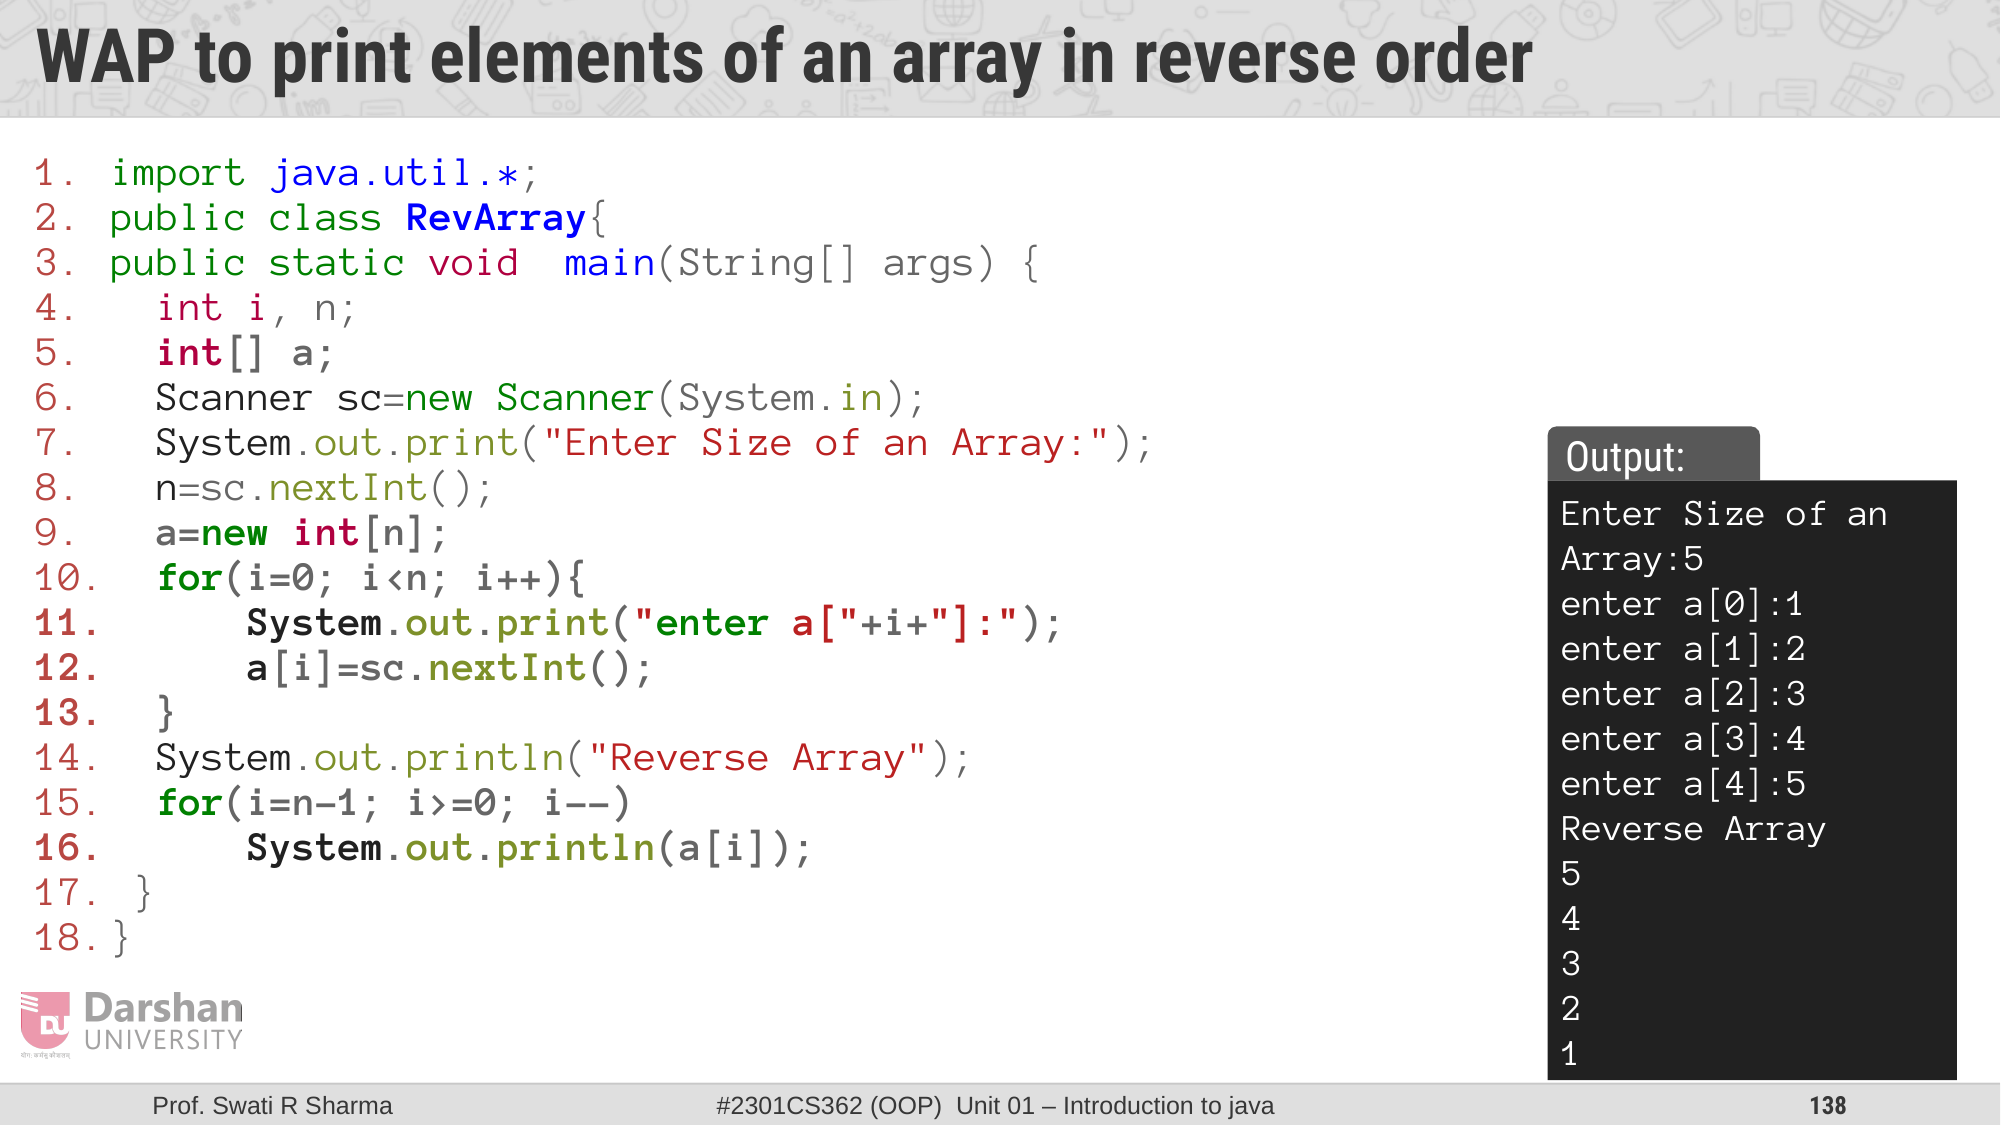

# WAP to print elements of an array in reverse order
import java.util.*;
public class RevArray{
public static void  main(String[] args) {
  int i, n;
  int[] a;
  Scanner sc=new Scanner(System.in);
  System.out.print("Enter Size of an Array:");
  n=sc.nextInt();
  a=new int[n];
  for(i=0; i<n; i++){
      System.out.print("enter a["+i+"]:");
      a[i]=sc.nextInt();
  }
  System.out.println("Reverse Array");
  for(i=n-1; i>=0; i--)
      System.out.println(a[i]);
 }
}

Output:
Enter Size of an Array:5
enter a[0]:1
enter a[1]:2
enter a[2]:3
enter a[3]:4
enter a[4]:5
Reverse Array
5
4
3
2
1